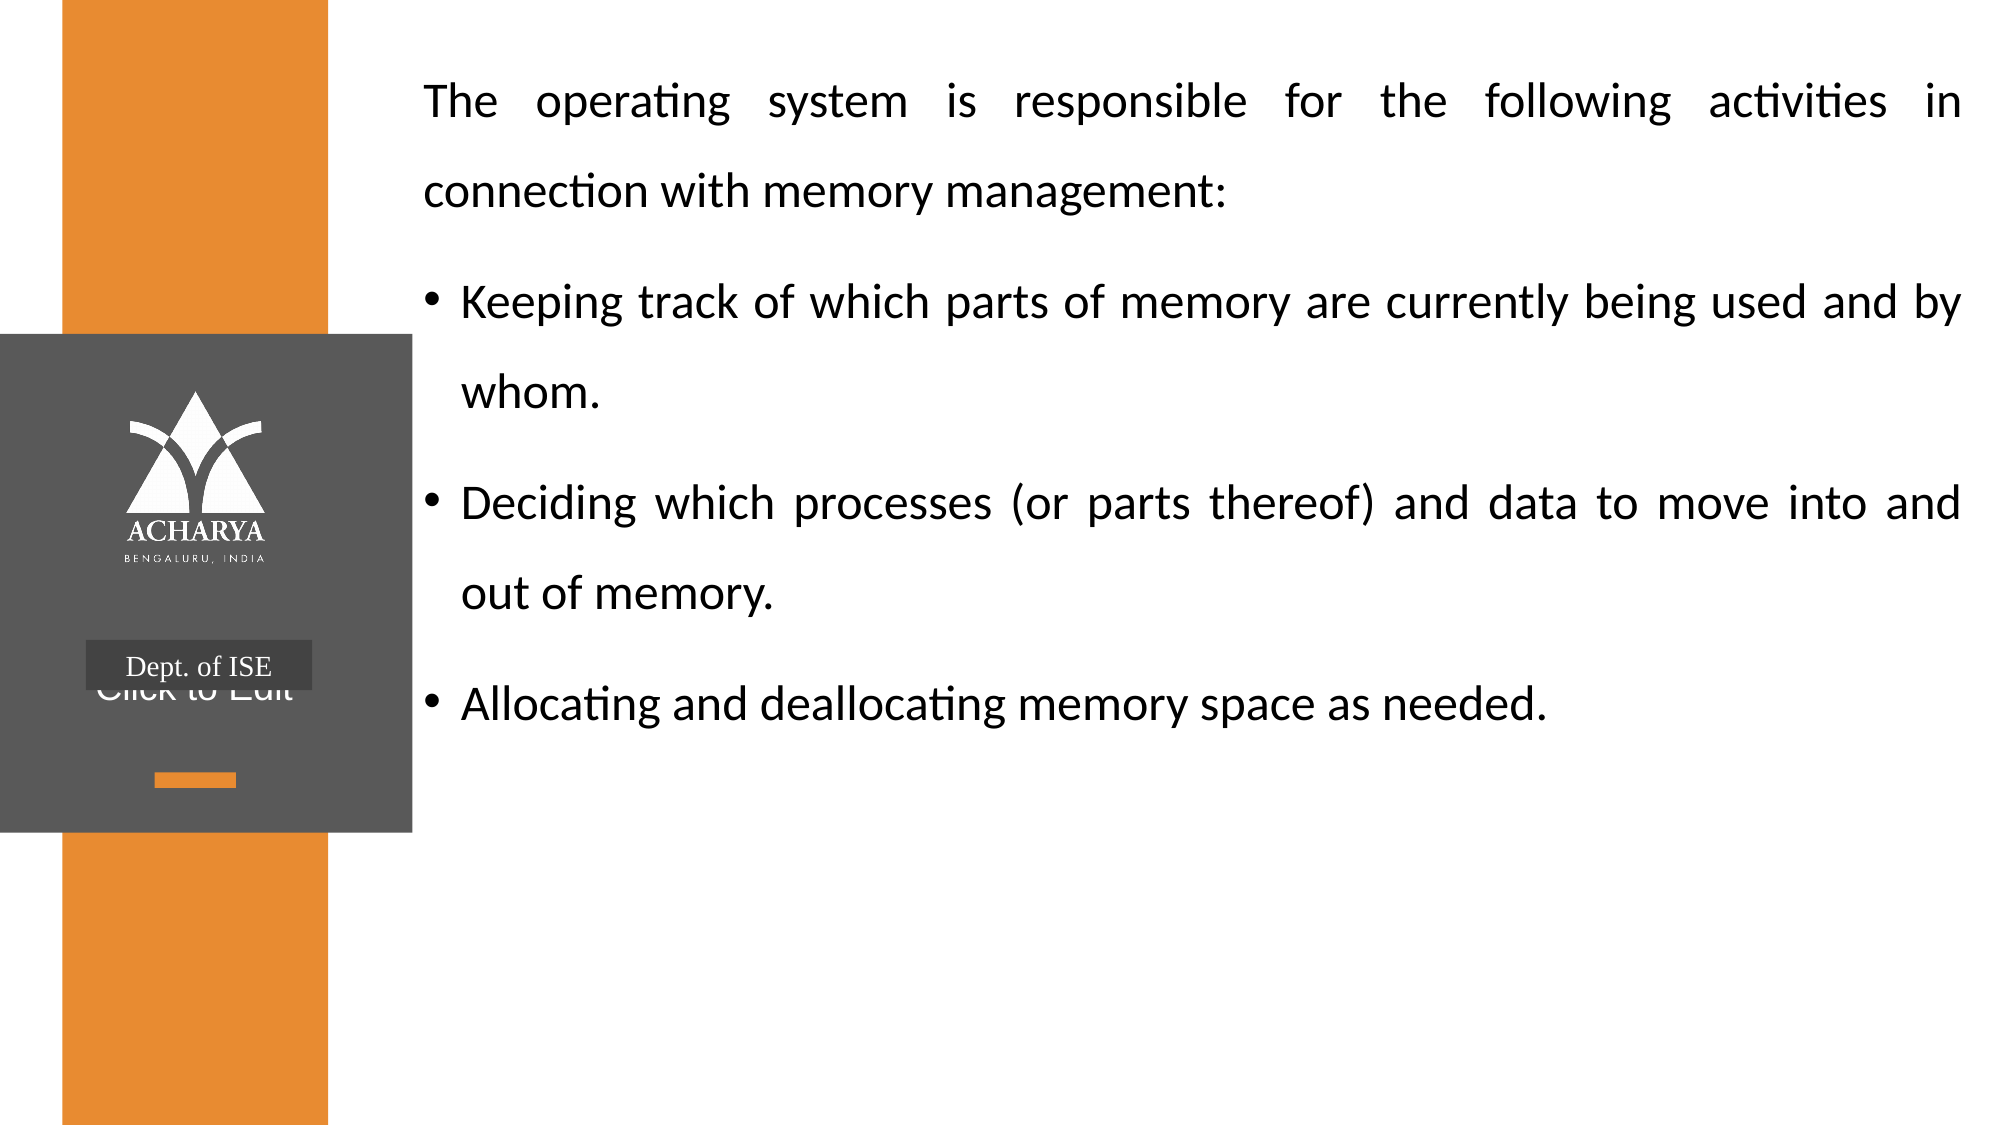

The operating system is responsible for the following activities in connection with memory management:
Keeping track of which parts of memory are currently being used and by whom.
Deciding which processes (or parts thereof) and data to move into and out of memory.
Allocating and deallocating memory space as needed.

Dept. of ISE